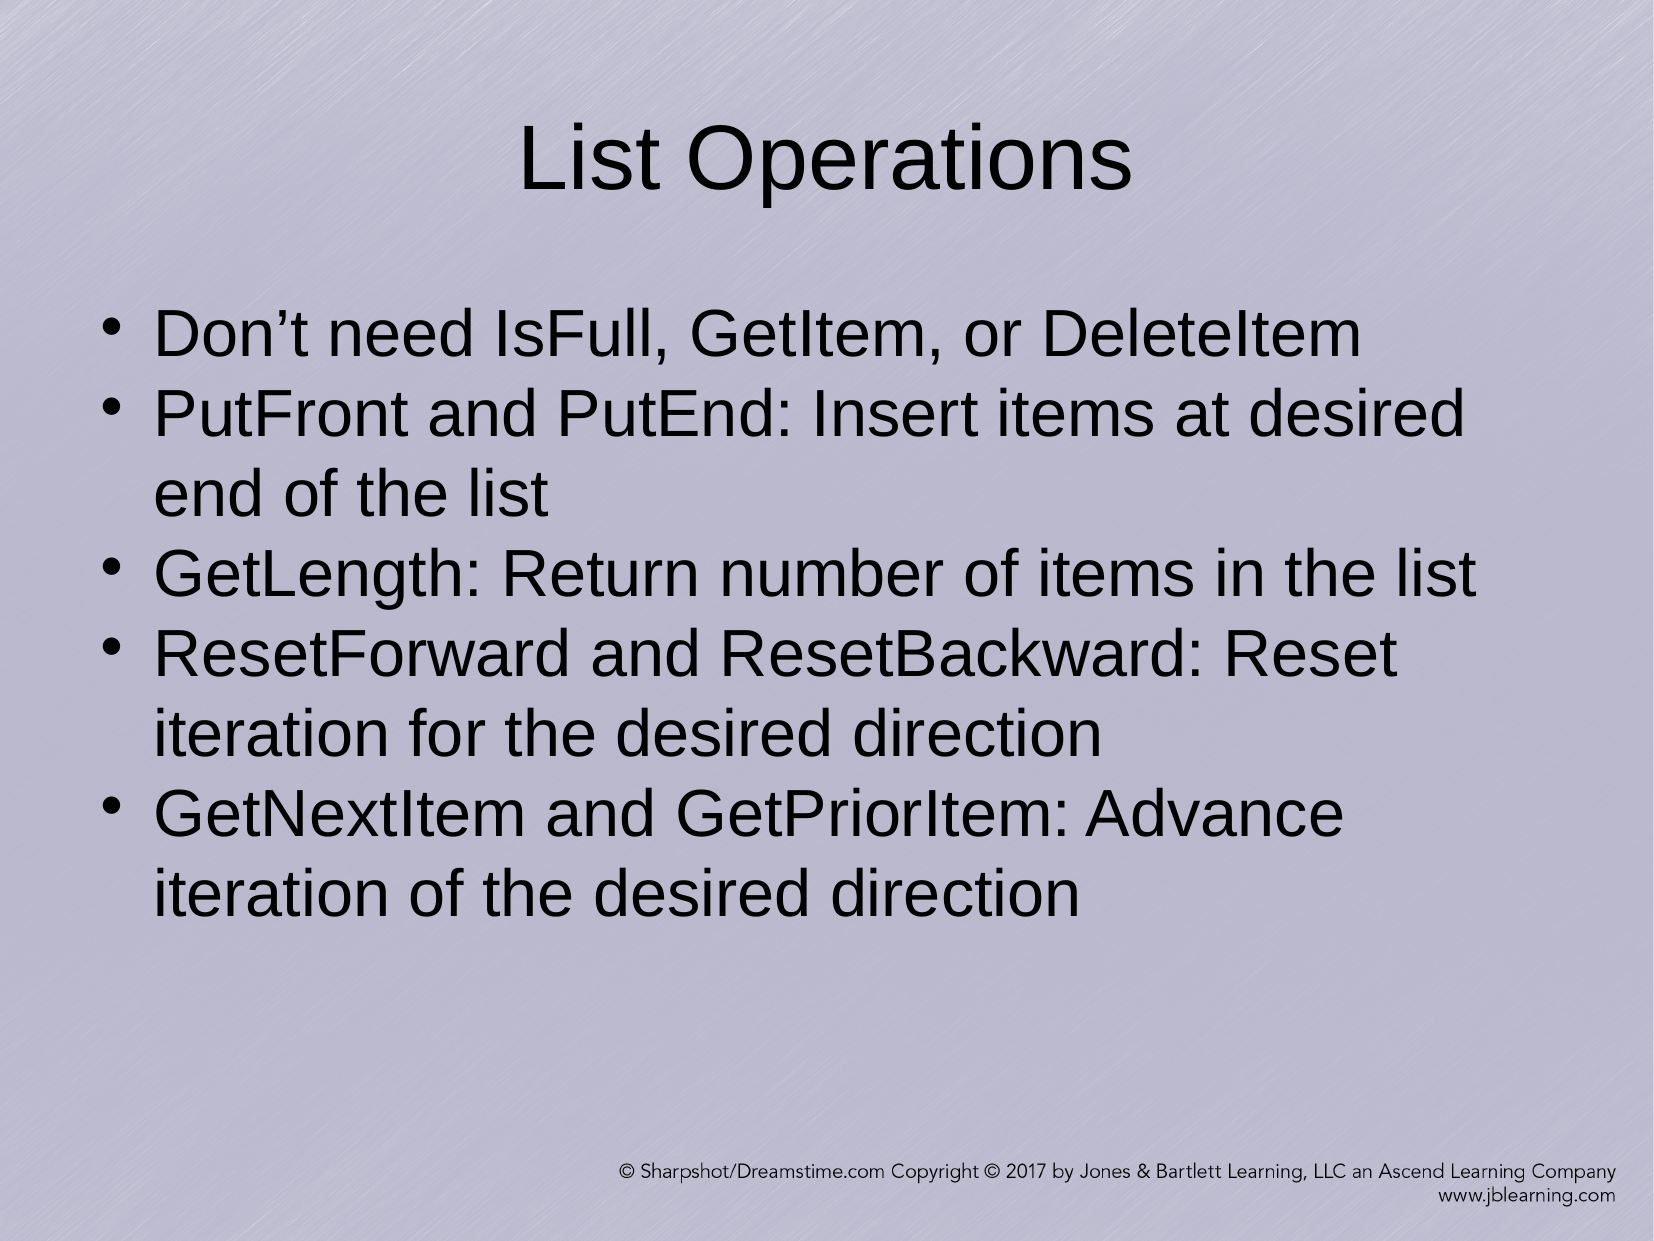

List Operations
Don’t need IsFull, GetItem, or DeleteItem
PutFront and PutEnd: Insert items at desired end of the list
GetLength: Return number of items in the list
ResetForward and ResetBackward: Reset iteration for the desired direction
GetNextItem and GetPriorItem: Advance iteration of the desired direction